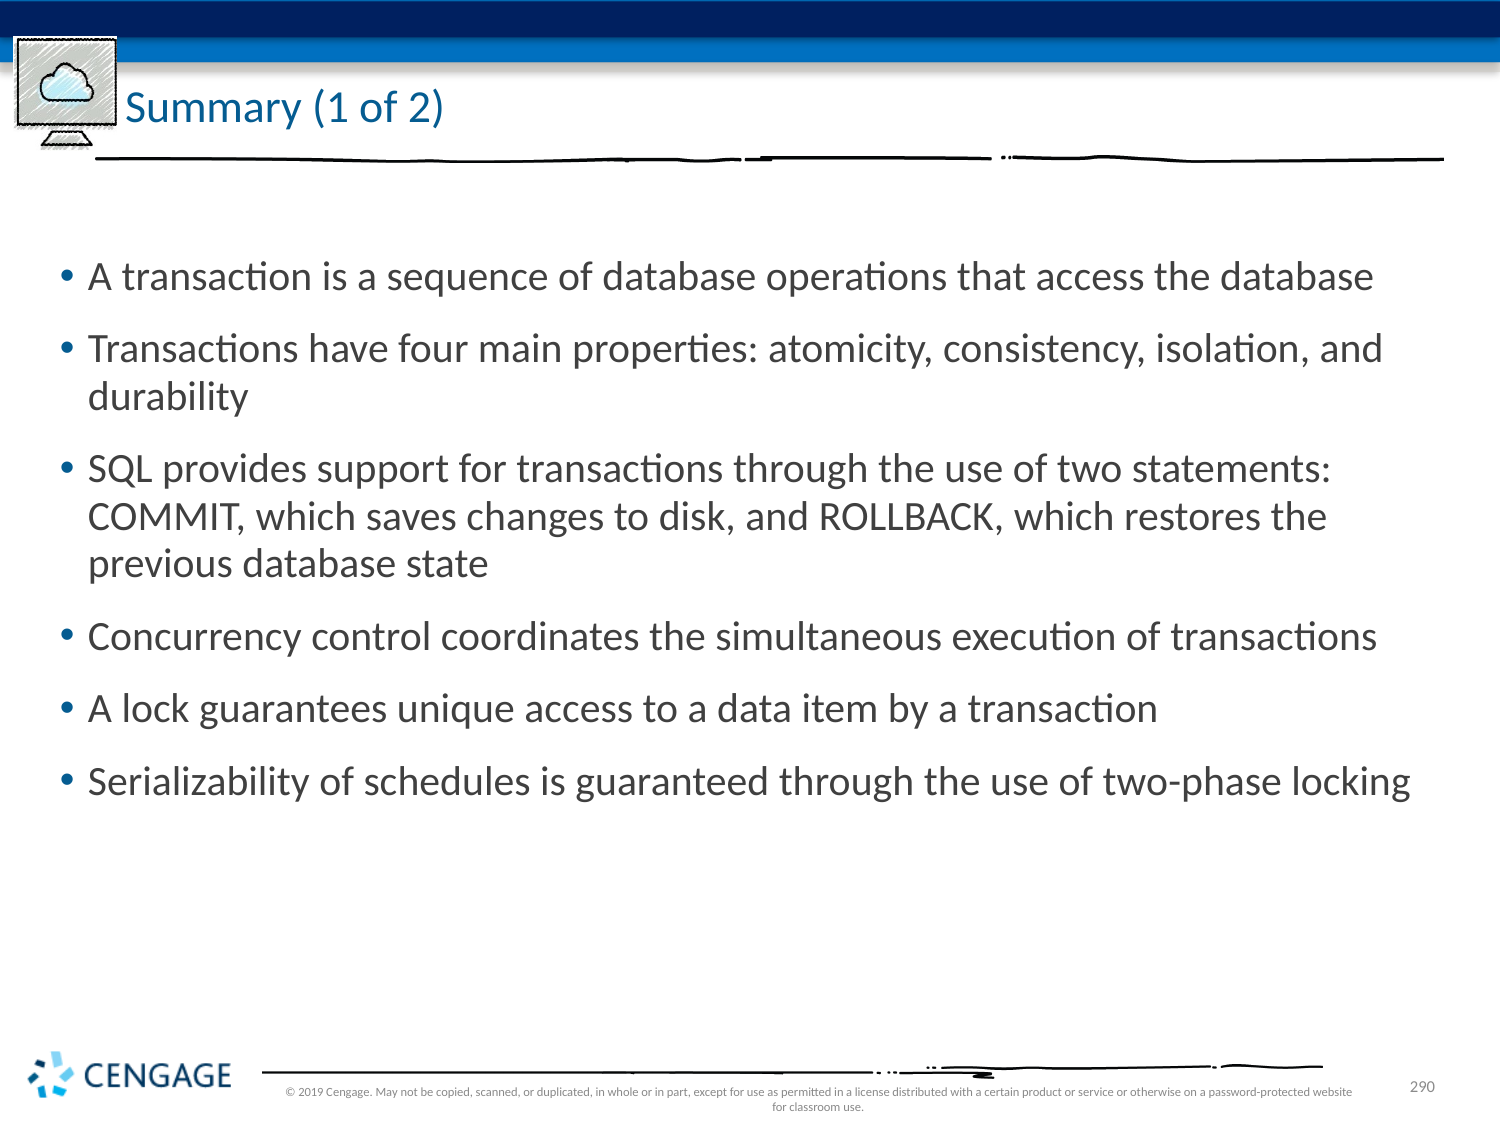

# Summary (1 of 2)
A transaction is a sequence of database operations that access the database
Transactions have four main properties: atomicity, consistency, isolation, and durability
SQL provides support for transactions through the use of two statements: COMMIT, which saves changes to disk, and ROLLBACK, which restores the previous database state
Concurrency control coordinates the simultaneous execution of transactions
A lock guarantees unique access to a data item by a transaction
Serializability of schedules is guaranteed through the use of two-phase locking
© 2019 Cengage. May not be copied, scanned, or duplicated, in whole or in part, except for use as permitted in a license distributed with a certain product or service or otherwise on a password-protected website for classroom use.